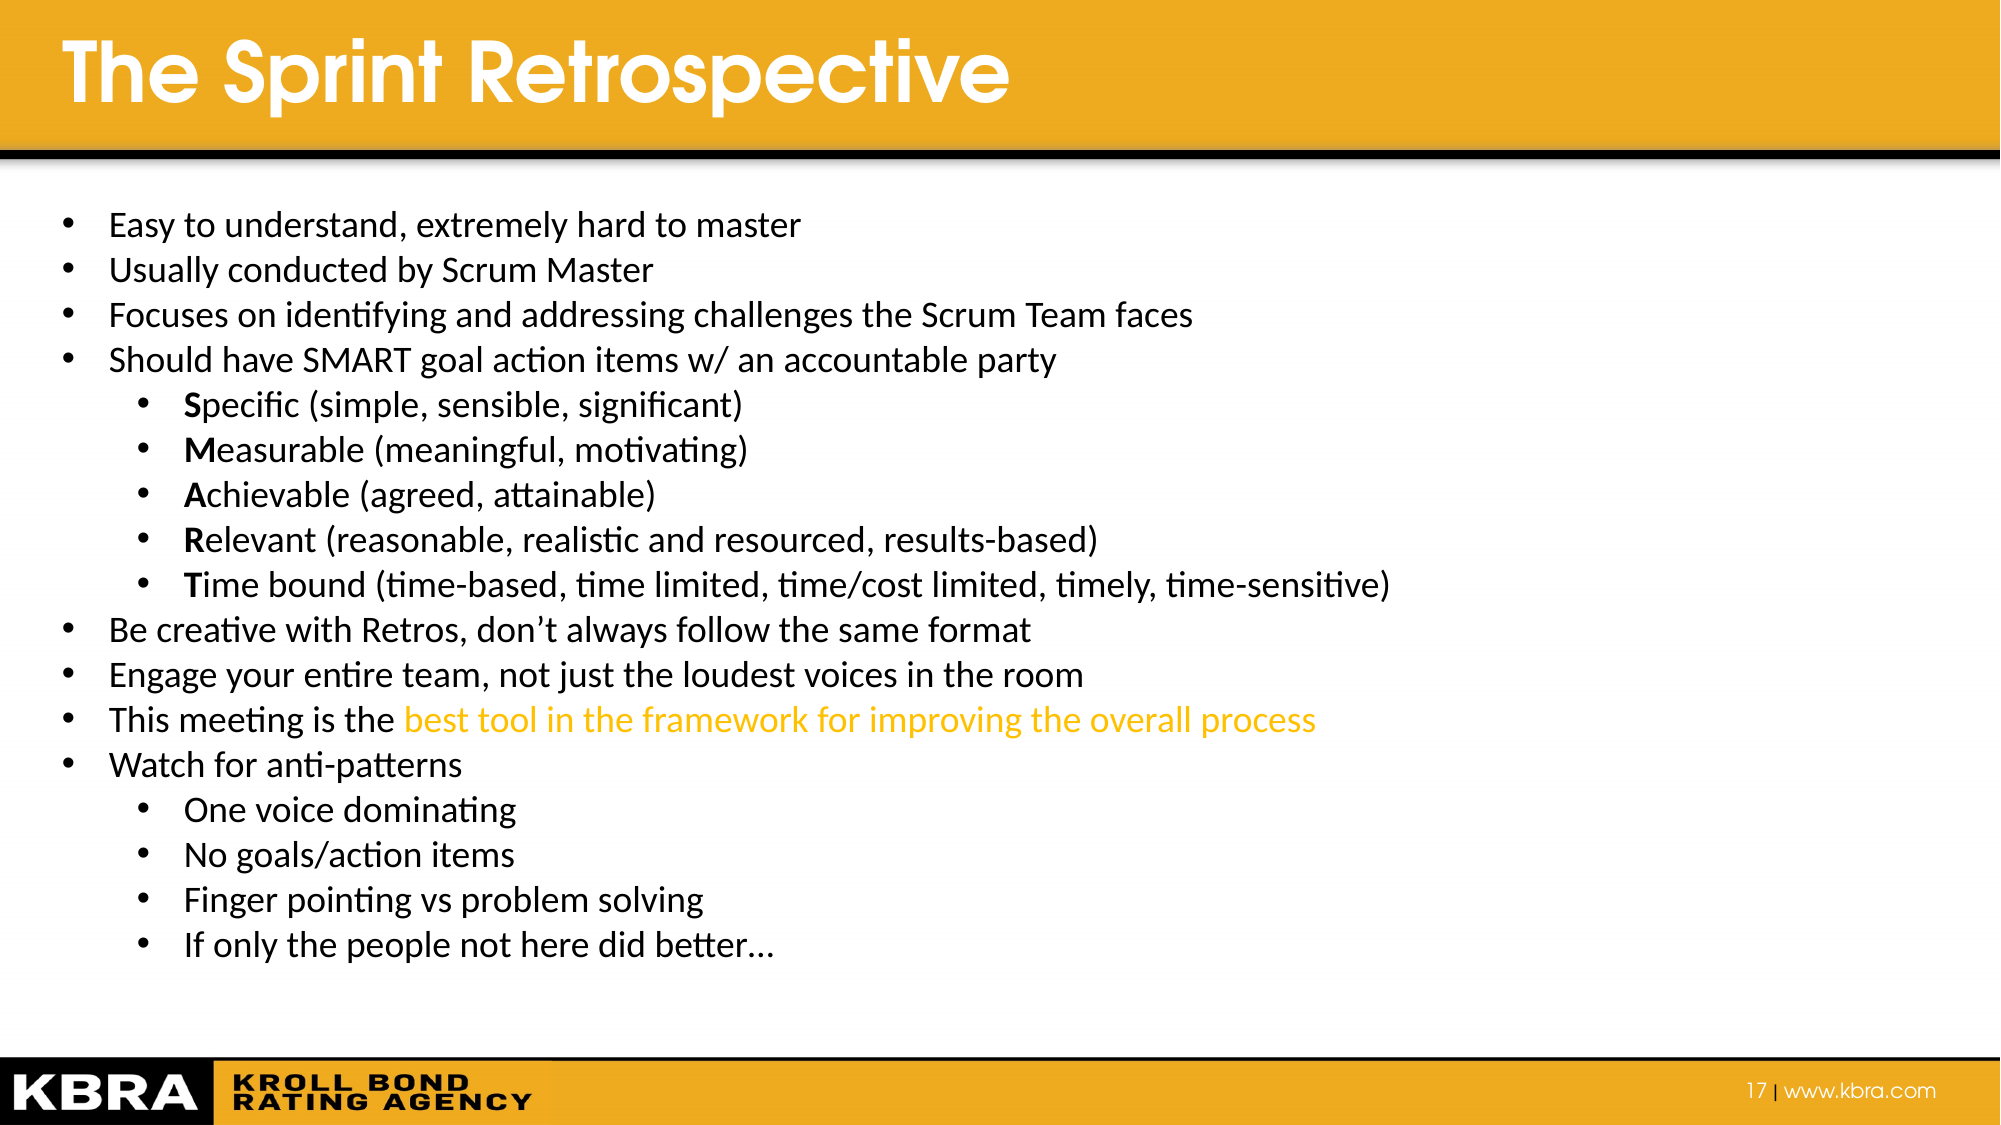

# The Sprint Retrospective
Easy to understand, extremely hard to master
Usually conducted by Scrum Master
Focuses on identifying and addressing challenges the Scrum Team faces
Should have SMART goal action items w/ an accountable party
Specific (simple, sensible, significant)
Measurable (meaningful, motivating)
Achievable (agreed, attainable)
Relevant (reasonable, realistic and resourced, results-based)
Time bound (time-based, time limited, time/cost limited, timely, time-sensitive)
Be creative with Retros, don’t always follow the same format
Engage your entire team, not just the loudest voices in the room
This meeting is the best tool in the framework for improving the overall process
Watch for anti-patterns
One voice dominating
No goals/action items
Finger pointing vs problem solving
If only the people not here did better…